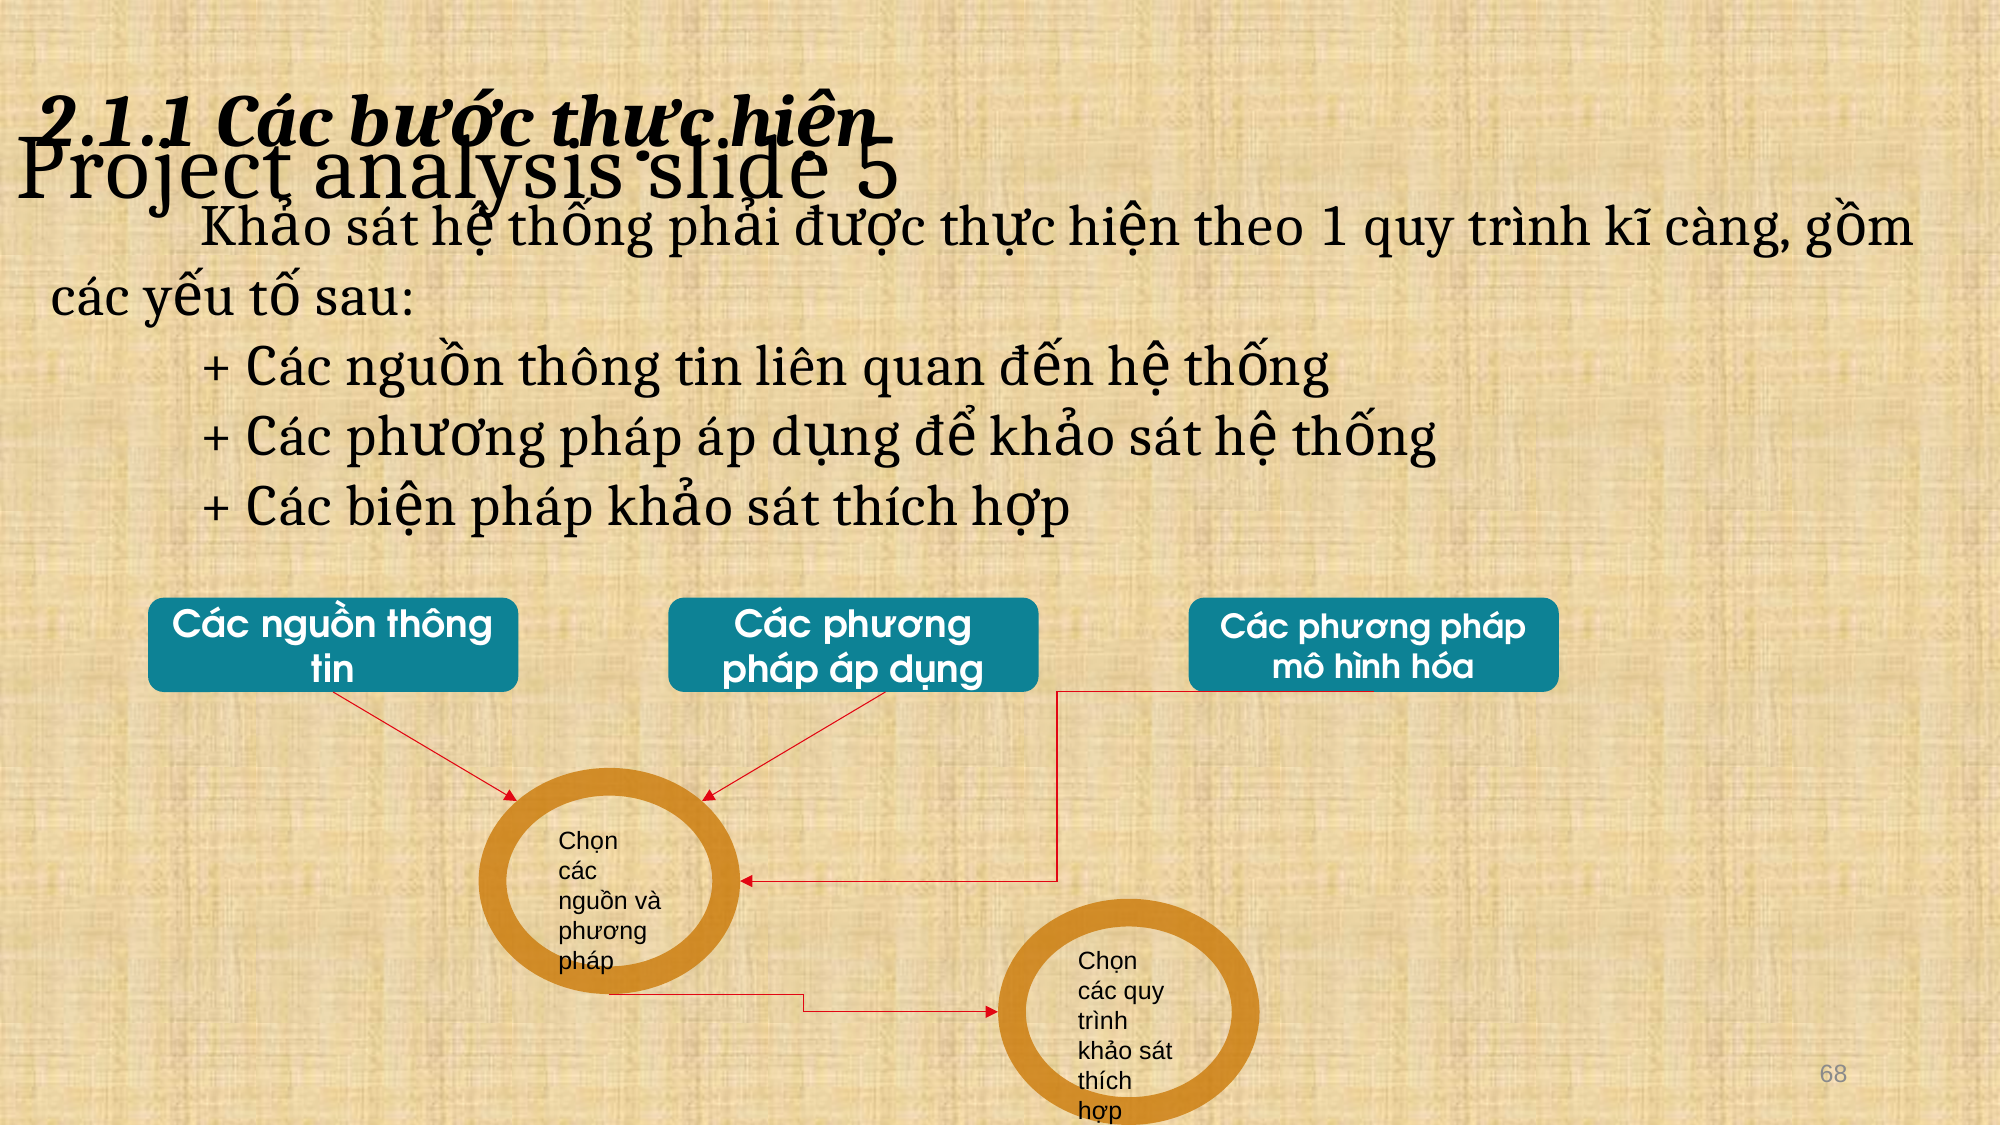

Project analysis slide 5
2.1.1 Các bước thực hiện
	Khảo sát hệ thống phải được thực hiện theo 1 quy trình kĩ càng, gồm các yếu tố sau:
	+ Các nguồn thông tin liên quan đến hệ thống
	+ Các phương pháp áp dụng để khảo sát hệ thống
	+ Các biện pháp khảo sát thích hợp

Các phương pháp mô hình hóa
Các phương pháp áp dụng
Các nguồn thông tin

Chọn các nguồn và phương pháp

Chọn các quy trình khảo sát thích hợp
68